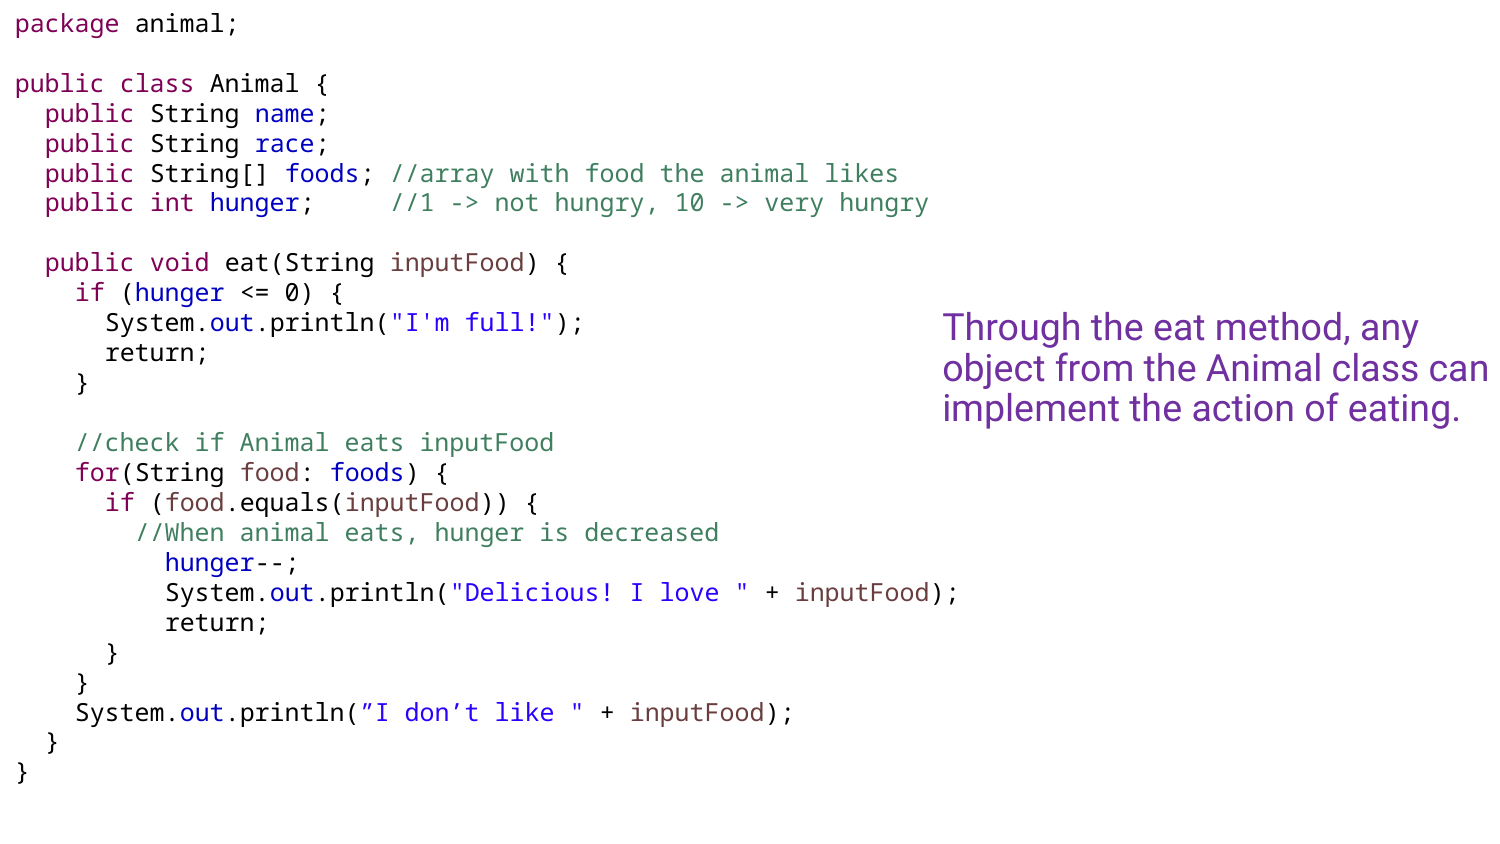

package animal;

public class Animal {
  public String name;
  public String race;
  public String[] foods; //array with food the animal likes
  public int hunger;     //1 -> not hungry, 10 -> very hungry

  public void eat(String inputFood) {
    if (hunger <= 0) {
      System.out.println("I'm full!");
      return;
    }

    //check if Animal eats inputFood
    for(String food: foods) {
      if (food.equals(inputFood)) {
        //When animal eats, hunger is decreased
          hunger--;
          System.out.println("Delicious! I love " + inputFood);
          return;
      }
    }
    System.out.println(”I don’t like " + inputFood);
  }
}
Through the eat method, any object from the Animal class can implement the action of eating.